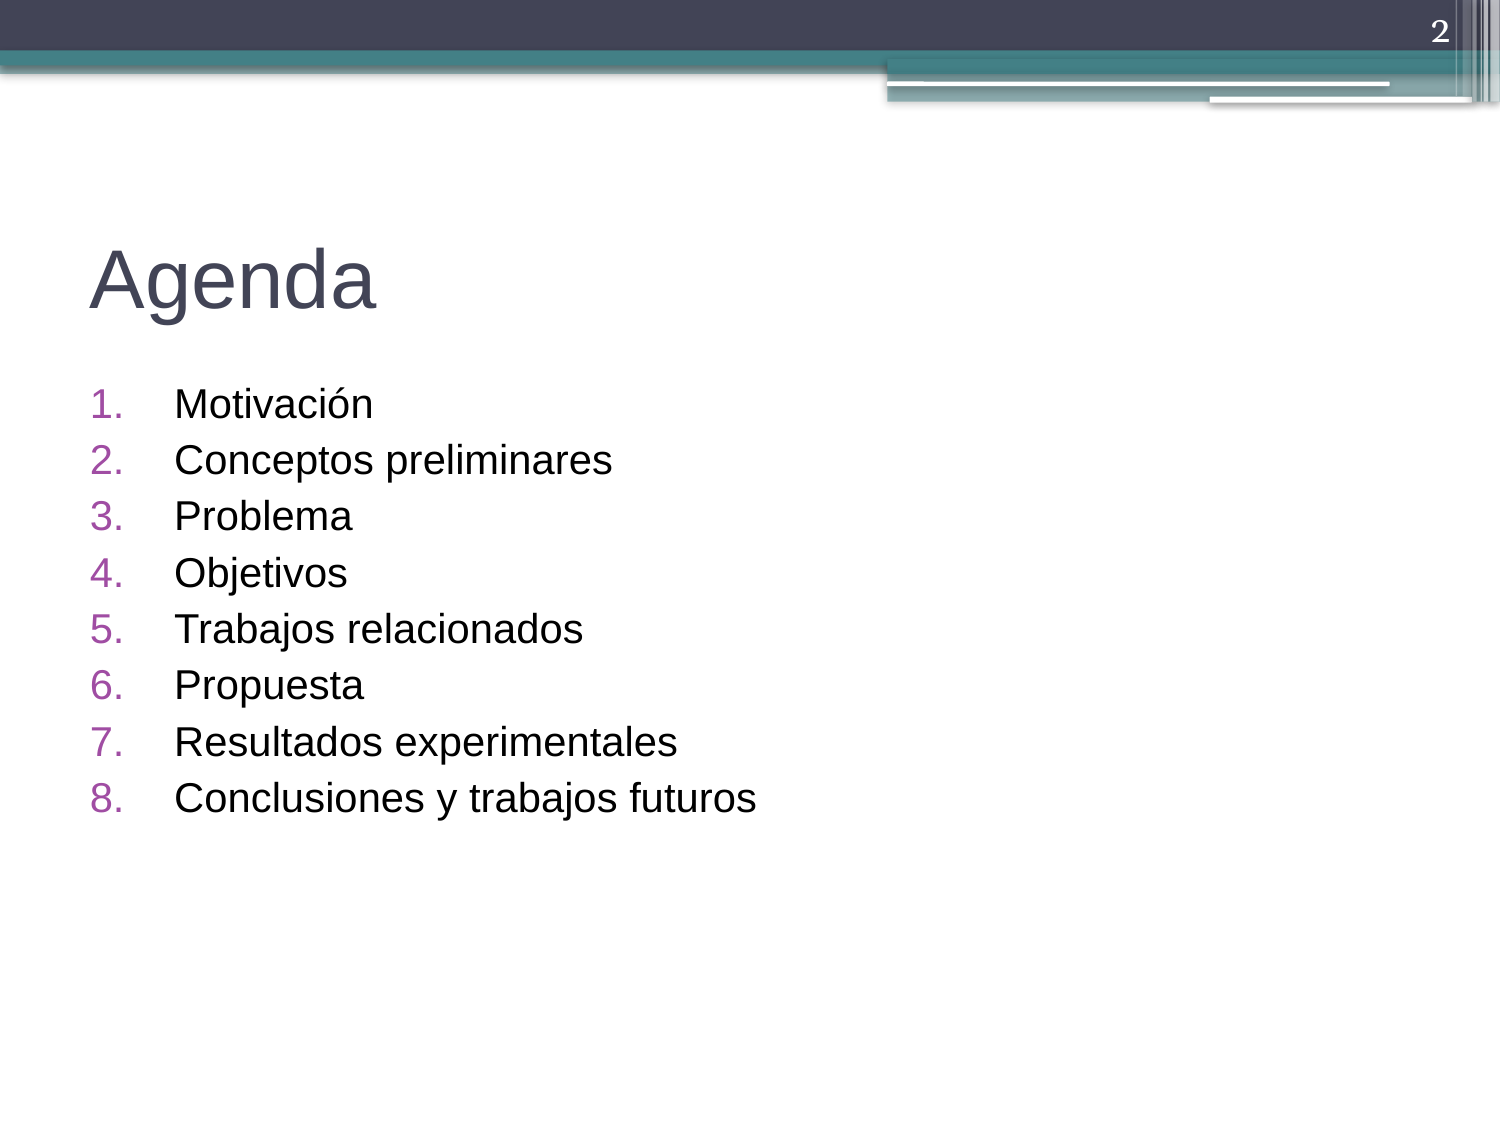

2
# Agenda
Motivación
Conceptos preliminares
Problema
Objetivos
Trabajos relacionados
Propuesta
Resultados experimentales
Conclusiones y trabajos futuros